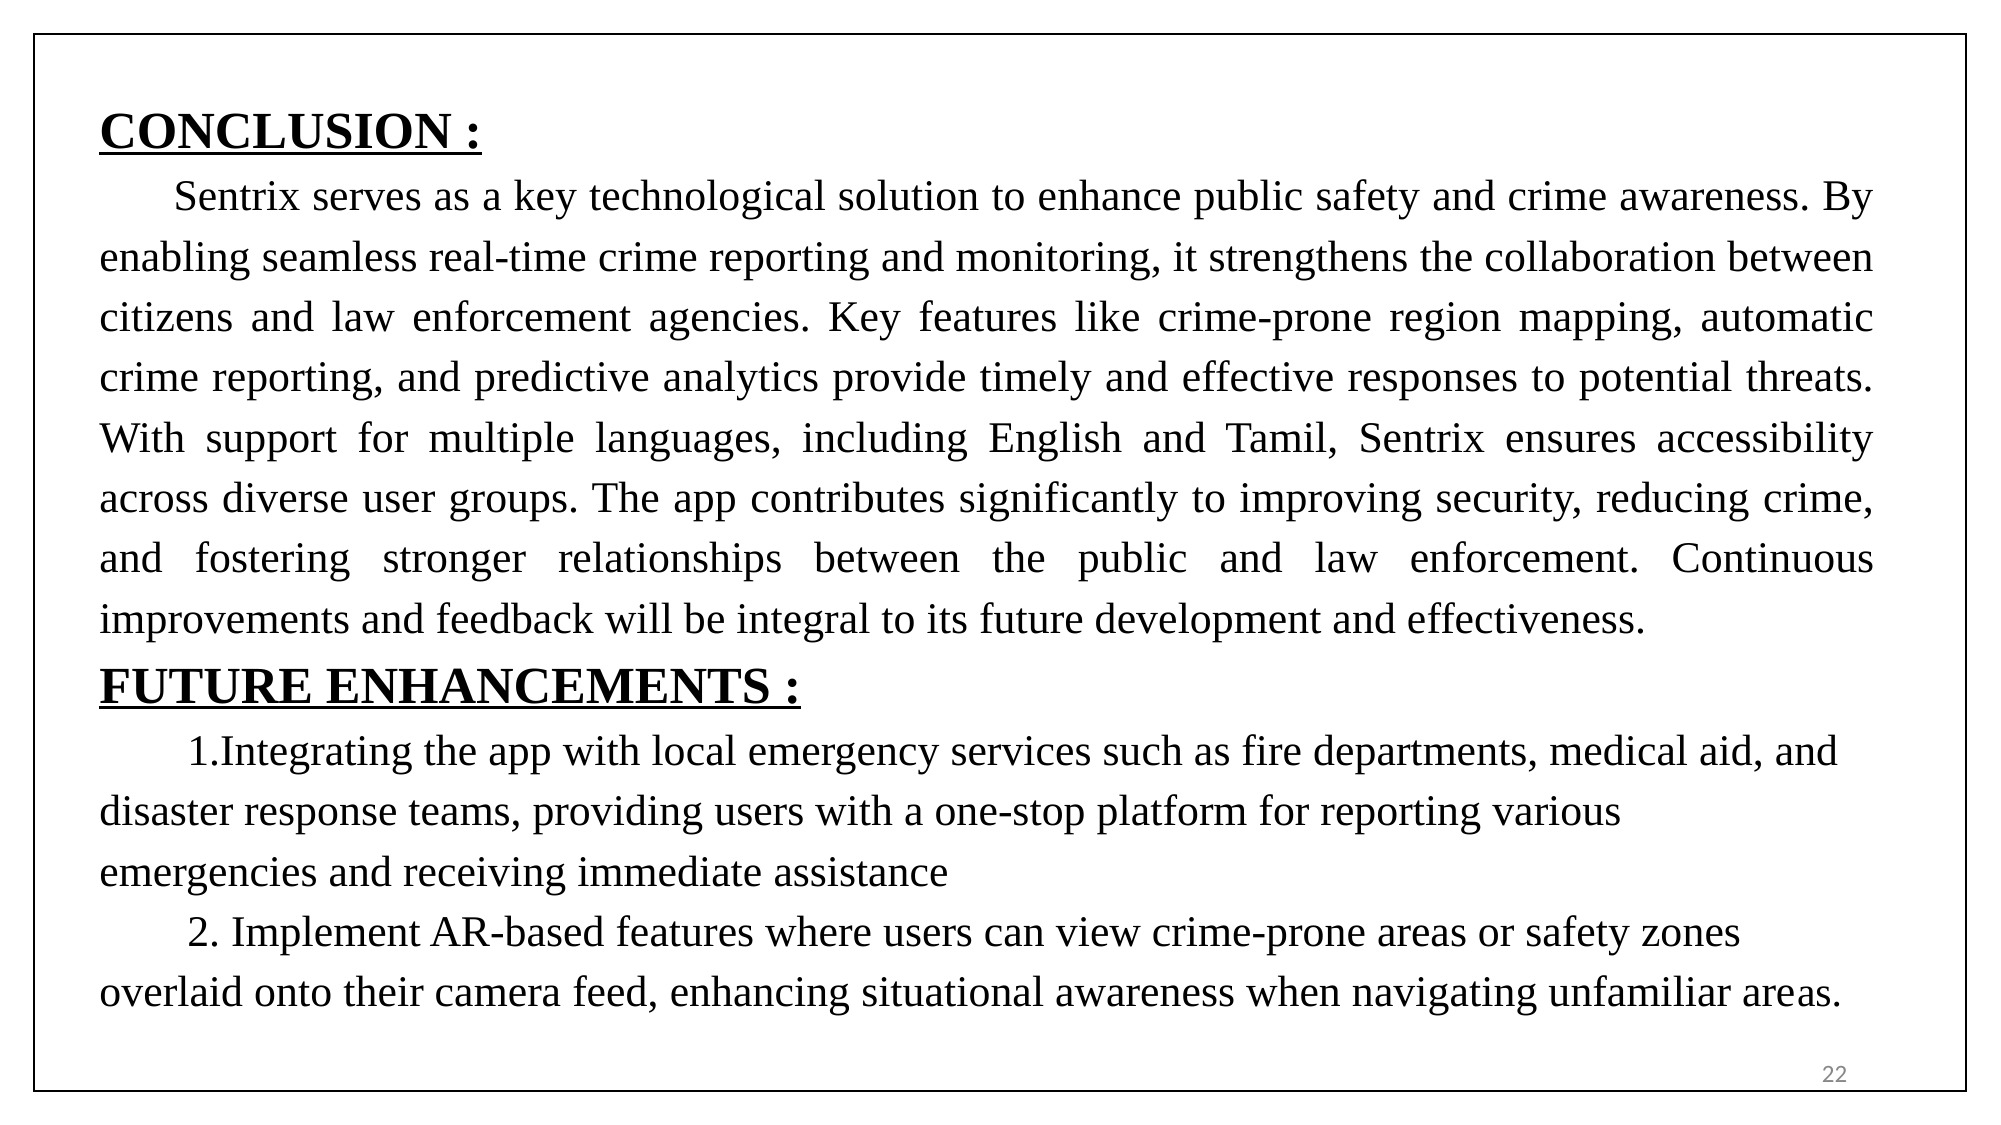

CONCLUSION :
       Sentrix serves as a key technological solution to enhance public safety and crime awareness. By enabling seamless real-time crime reporting and monitoring, it strengthens the collaboration between citizens and law enforcement agencies. Key features like crime-prone region mapping, automatic crime reporting, and predictive analytics provide timely and effective responses to potential threats. With support for multiple languages, including English and Tamil, Sentrix ensures accessibility across diverse user groups. The app contributes significantly to improving security, reducing crime, and fostering stronger relationships between the public and law enforcement. Continuous improvements and feedback will be integral to its future development and effectiveness.
FUTURE ENHANCEMENTS :
        1.Integrating the app with local emergency services such as fire departments, medical aid, and disaster response teams, providing users with a one-stop platform for reporting various emergencies and receiving immediate assistance
        2. Implement AR-based features where users can view crime-prone areas or safety zones overlaid onto their camera feed, enhancing situational awareness when navigating unfamiliar areas.

22